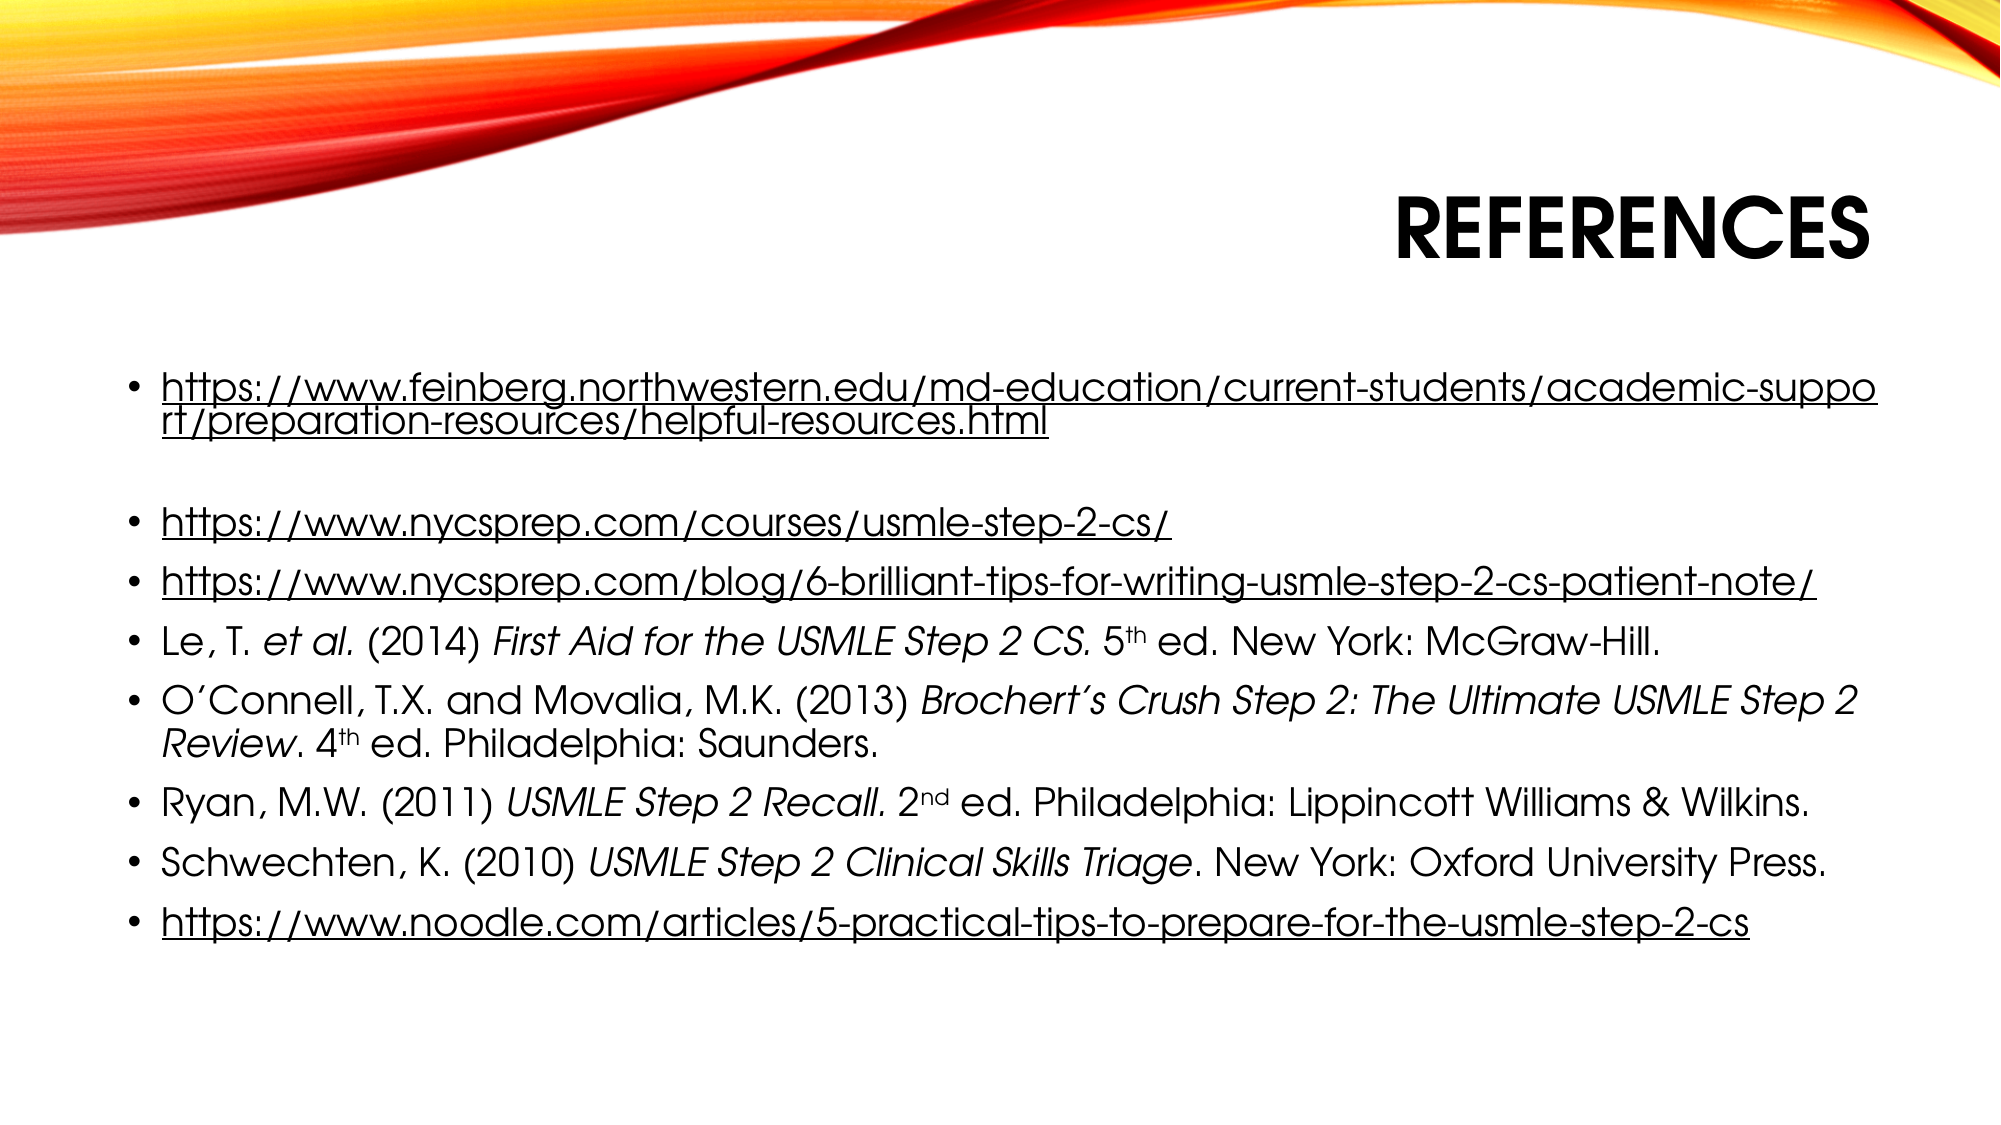

# references
https://www.feinberg.northwestern.edu/md-education/current-students/academic-support/preparation-resources/helpful-resources.html
https://www.nycsprep.com/courses/usmle-step-2-cs/
https://www.nycsprep.com/blog/6-brilliant-tips-for-writing-usmle-step-2-cs-patient-note/
Le, T. et al. (2014) First Aid for the USMLE Step 2 CS. 5th ed. New York: McGraw-Hill.
O’Connell, T.X. and Movalia, M.K. (2013) Brochert’s Crush Step 2: The Ultimate USMLE Step 2 Review. 4th ed. Philadelphia: Saunders.
Ryan, M.W. (2011) USMLE Step 2 Recall. 2nd ed. Philadelphia: Lippincott Williams & Wilkins.
Schwechten, K. (2010) USMLE Step 2 Clinical Skills Triage. New York: Oxford University Press.
https://www.noodle.com/articles/5-practical-tips-to-prepare-for-the-usmle-step-2-cs